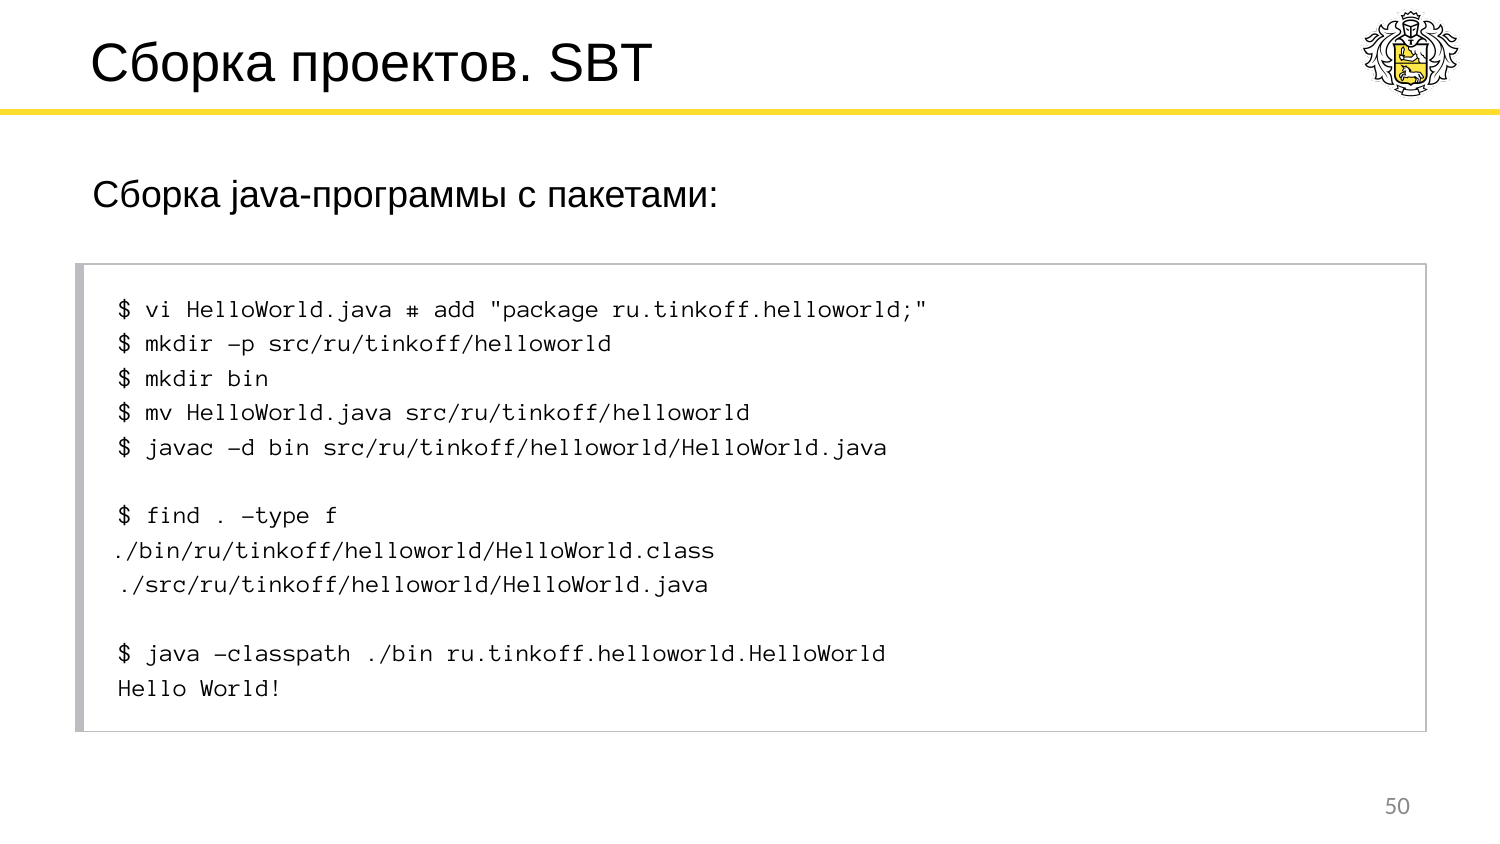

# Сборка проектов. SBT
Сборка java-программы с пакетами:

$ vi HelloWorld.java # add "package ru.tinkoff.helloworld;"
$ mkdir -p src/ru/tinkoff/helloworld
$ mkdir bin
$ mv HelloWorld.java src/ru/tinkoff/helloworld
$ javac -d bin src/ru/tinkoff/helloworld/HelloWorld.java

$ find . -type f
./bin/ru/tinkoff/helloworld/HelloWorld.class
./src/ru/tinkoff/helloworld/HelloWorld.java

$ java -classpath ./bin ru.tinkoff.helloworld.HelloWorld
Hello World!

50